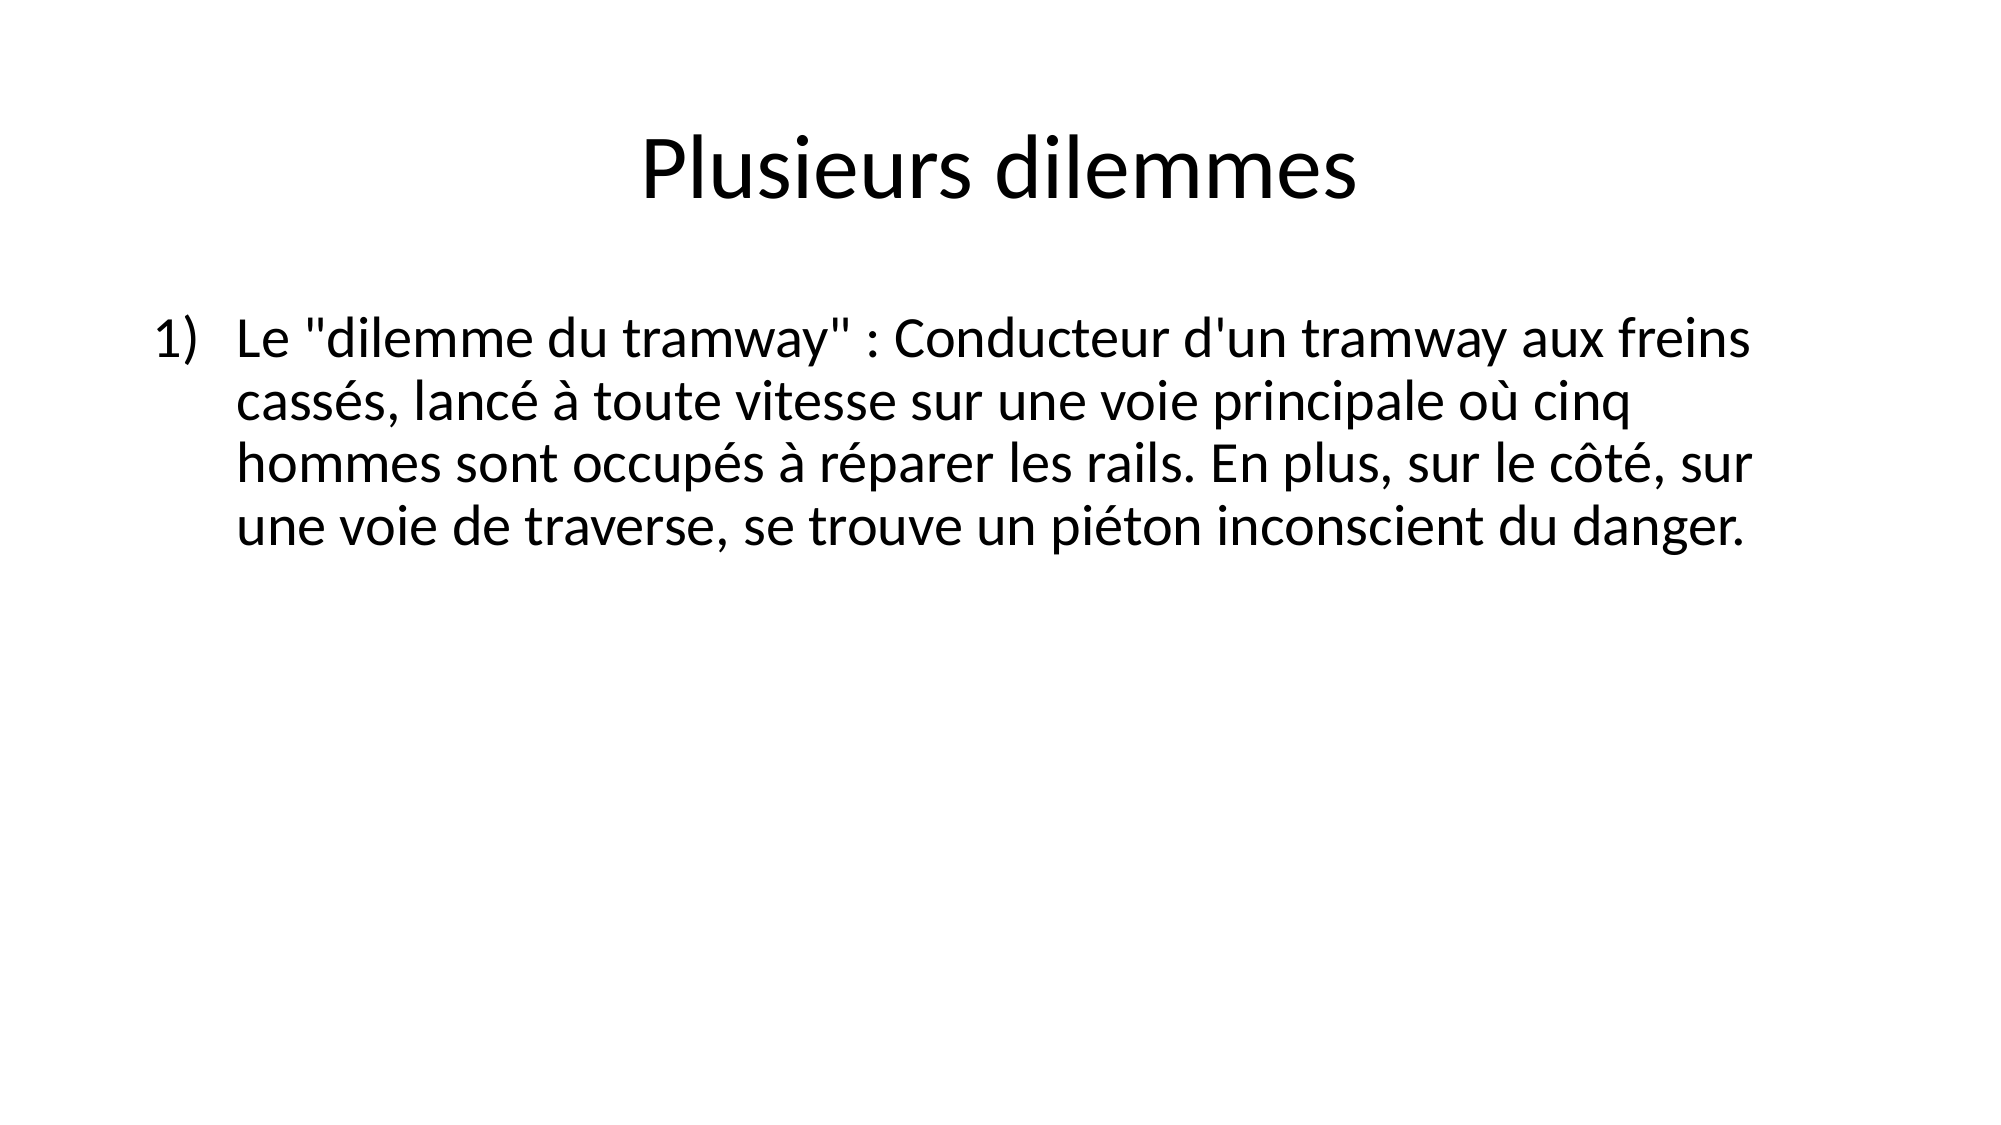

# Plusieurs dilemmes
Le "dilemme du tramway" : Conducteur d'un tramway aux freins cassés, lancé à toute vitesse sur une voie principale où cinq hommes sont occupés à réparer les rails. En plus, sur le côté, sur une voie de traverse, se trouve un piéton inconscient du danger.